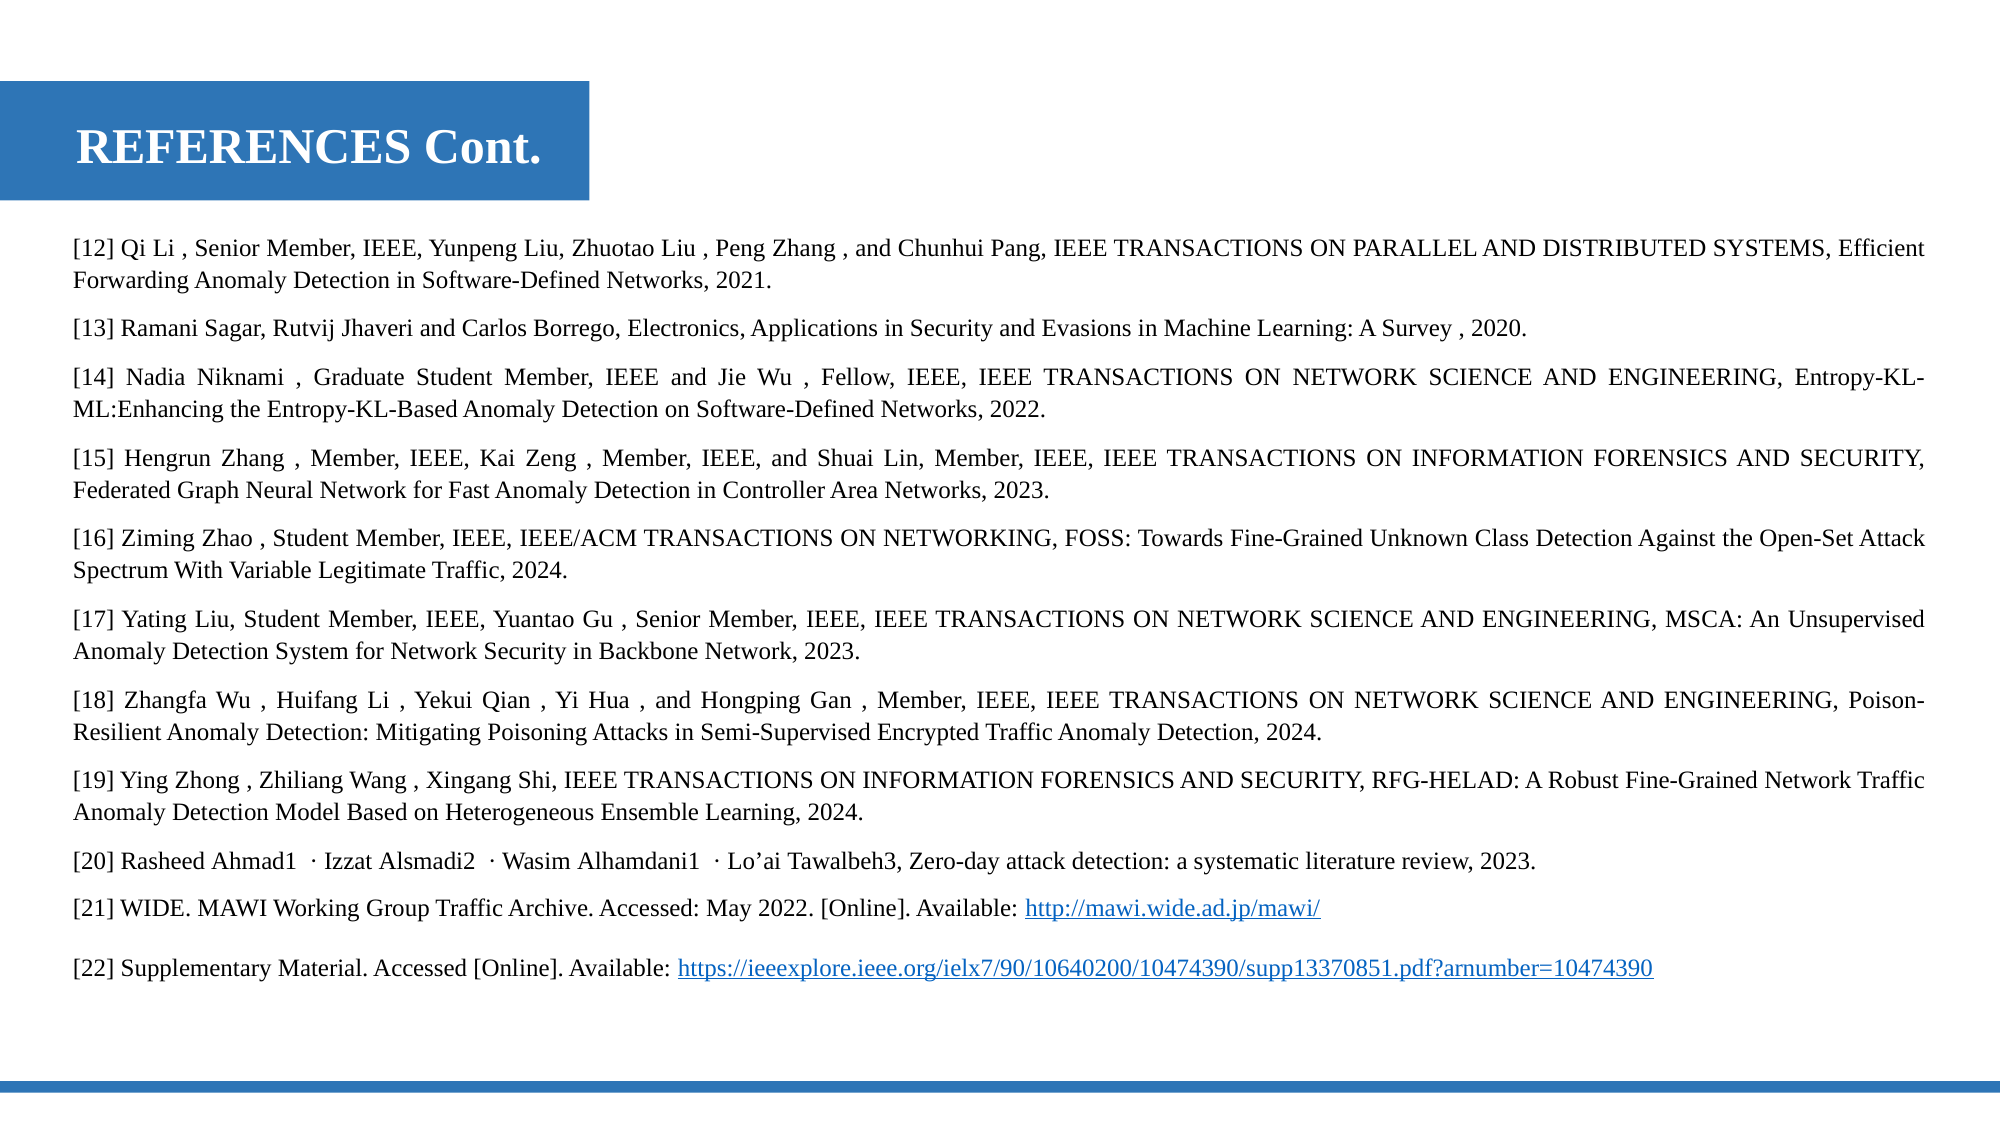

REFERENCES Cont.
[12] Qi Li , Senior Member, IEEE, Yunpeng Liu, Zhuotao Liu , Peng Zhang , and Chunhui Pang, IEEE TRANSACTIONS ON PARALLEL AND DISTRIBUTED SYSTEMS, Efficient Forwarding Anomaly Detection in Software-Defined Networks, 2021.
[13] Ramani Sagar, Rutvij Jhaveri and Carlos Borrego, Electronics, Applications in Security and Evasions in Machine Learning: A Survey , 2020.
[14] Nadia Niknami , Graduate Student Member, IEEE and Jie Wu , Fellow, IEEE, IEEE TRANSACTIONS ON NETWORK SCIENCE AND ENGINEERING, Entropy-KL-ML:Enhancing the Entropy-KL-Based Anomaly Detection on Software-Defined Networks, 2022.
[15] Hengrun Zhang , Member, IEEE, Kai Zeng , Member, IEEE, and Shuai Lin, Member, IEEE, IEEE TRANSACTIONS ON INFORMATION FORENSICS AND SECURITY, Federated Graph Neural Network for Fast Anomaly Detection in Controller Area Networks, 2023.
[16] Ziming Zhao , Student Member, IEEE, IEEE/ACM TRANSACTIONS ON NETWORKING, FOSS: Towards Fine-Grained Unknown Class Detection Against the Open-Set Attack Spectrum With Variable Legitimate Traffic, 2024.
[17] Yating Liu, Student Member, IEEE, Yuantao Gu , Senior Member, IEEE, IEEE TRANSACTIONS ON NETWORK SCIENCE AND ENGINEERING, MSCA: An Unsupervised Anomaly Detection System for Network Security in Backbone Network, 2023.
[18] Zhangfa Wu , Huifang Li , Yekui Qian , Yi Hua , and Hongping Gan , Member, IEEE, IEEE TRANSACTIONS ON NETWORK SCIENCE AND ENGINEERING, Poison-Resilient Anomaly Detection: Mitigating Poisoning Attacks in Semi-Supervised Encrypted Traffic Anomaly Detection, 2024.
[19] Ying Zhong , Zhiliang Wang , Xingang Shi, IEEE TRANSACTIONS ON INFORMATION FORENSICS AND SECURITY, RFG-HELAD: A Robust Fine-Grained Network Traffic Anomaly Detection Model Based on Heterogeneous Ensemble Learning, 2024.
[20] Rasheed Ahmad1  · Izzat Alsmadi2  · Wasim Alhamdani1  · Lo’ai Tawalbeh3, Zero‑day attack detection: a systematic literature review, 2023.
[21] WIDE. MAWI Working Group Traffic Archive. Accessed: May 2022. [Online]. Available: http://mawi.wide.ad.jp/mawi/

[22] Supplementary Material. Accessed [Online]. Available: https://ieeexplore.ieee.org/ielx7/90/10640200/10474390/supp13370851.pdf?arnumber=10474390